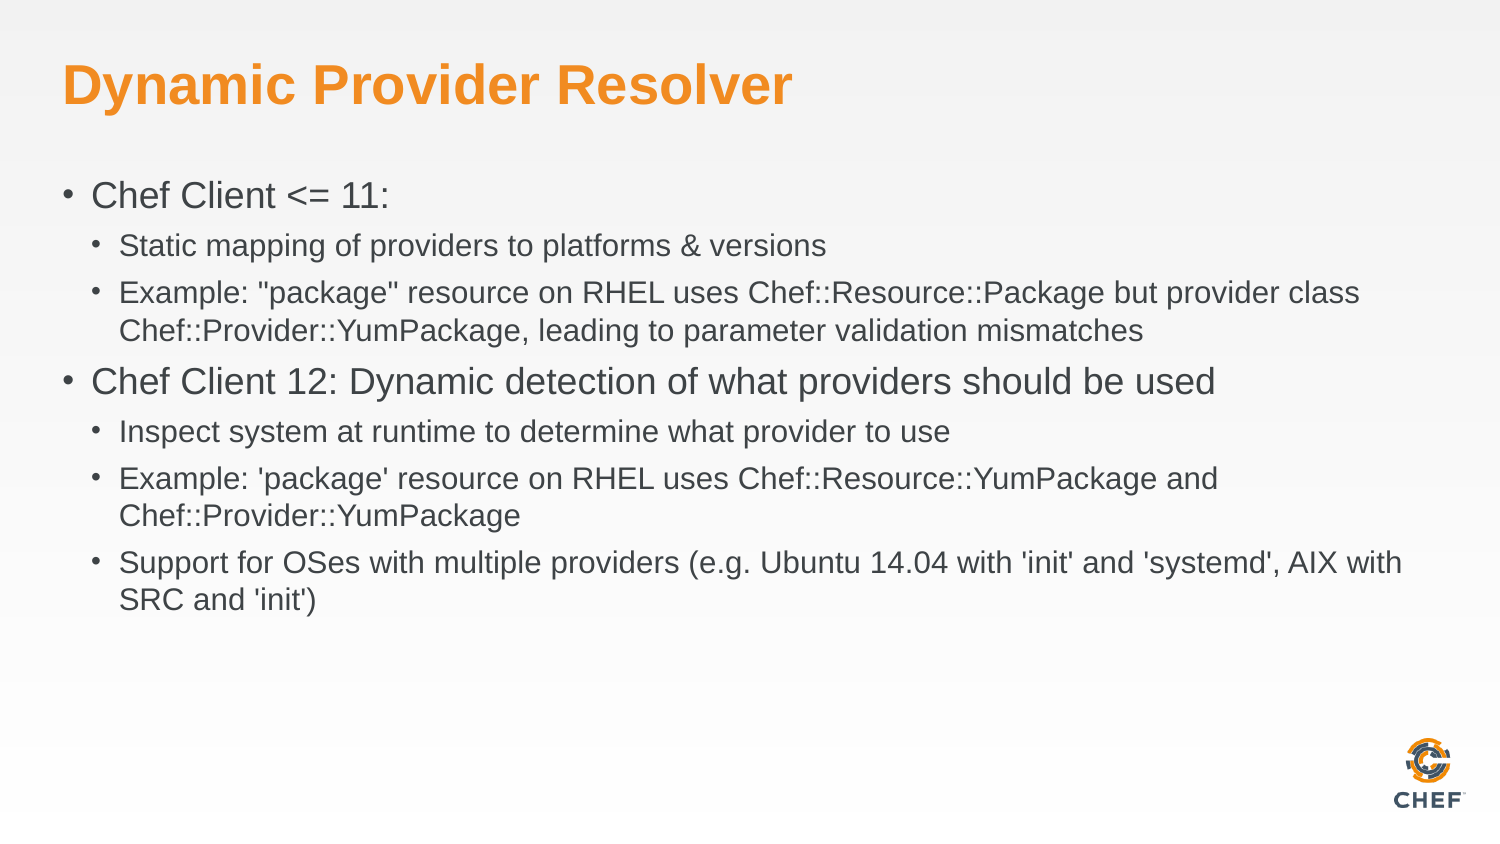

# Dynamic Provider Resolver
Chef Client <= 11:
Static mapping of providers to platforms & versions
Example: "package" resource on RHEL uses Chef::Resource::Package but provider class Chef::Provider::YumPackage, leading to parameter validation mismatches
Chef Client 12: Dynamic detection of what providers should be used
Inspect system at runtime to determine what provider to use
Example: 'package' resource on RHEL uses Chef::Resource::YumPackage and Chef::Provider::YumPackage
Support for OSes with multiple providers (e.g. Ubuntu 14.04 with 'init' and 'systemd', AIX with SRC and 'init')